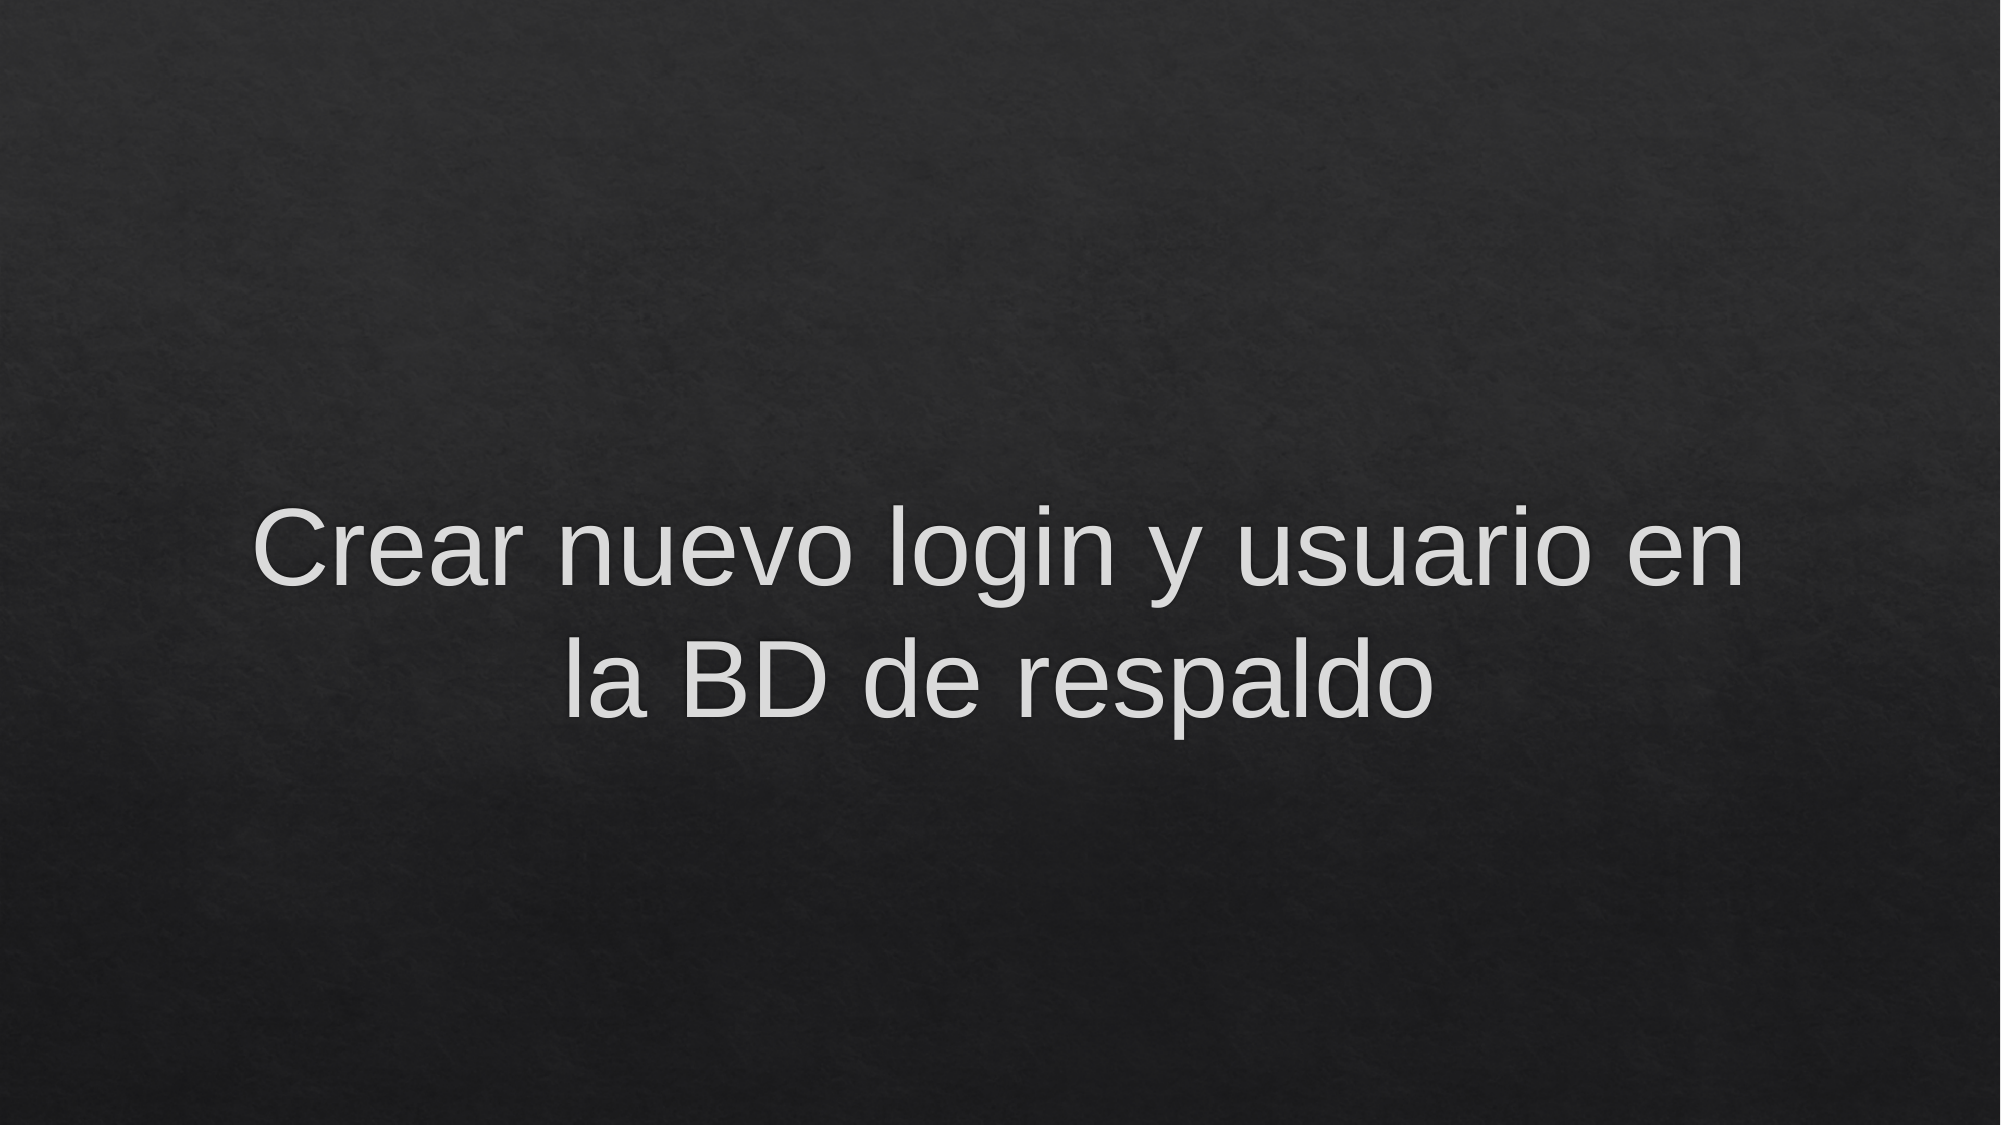

# Crear nuevo login y usuario en la BD de respaldo